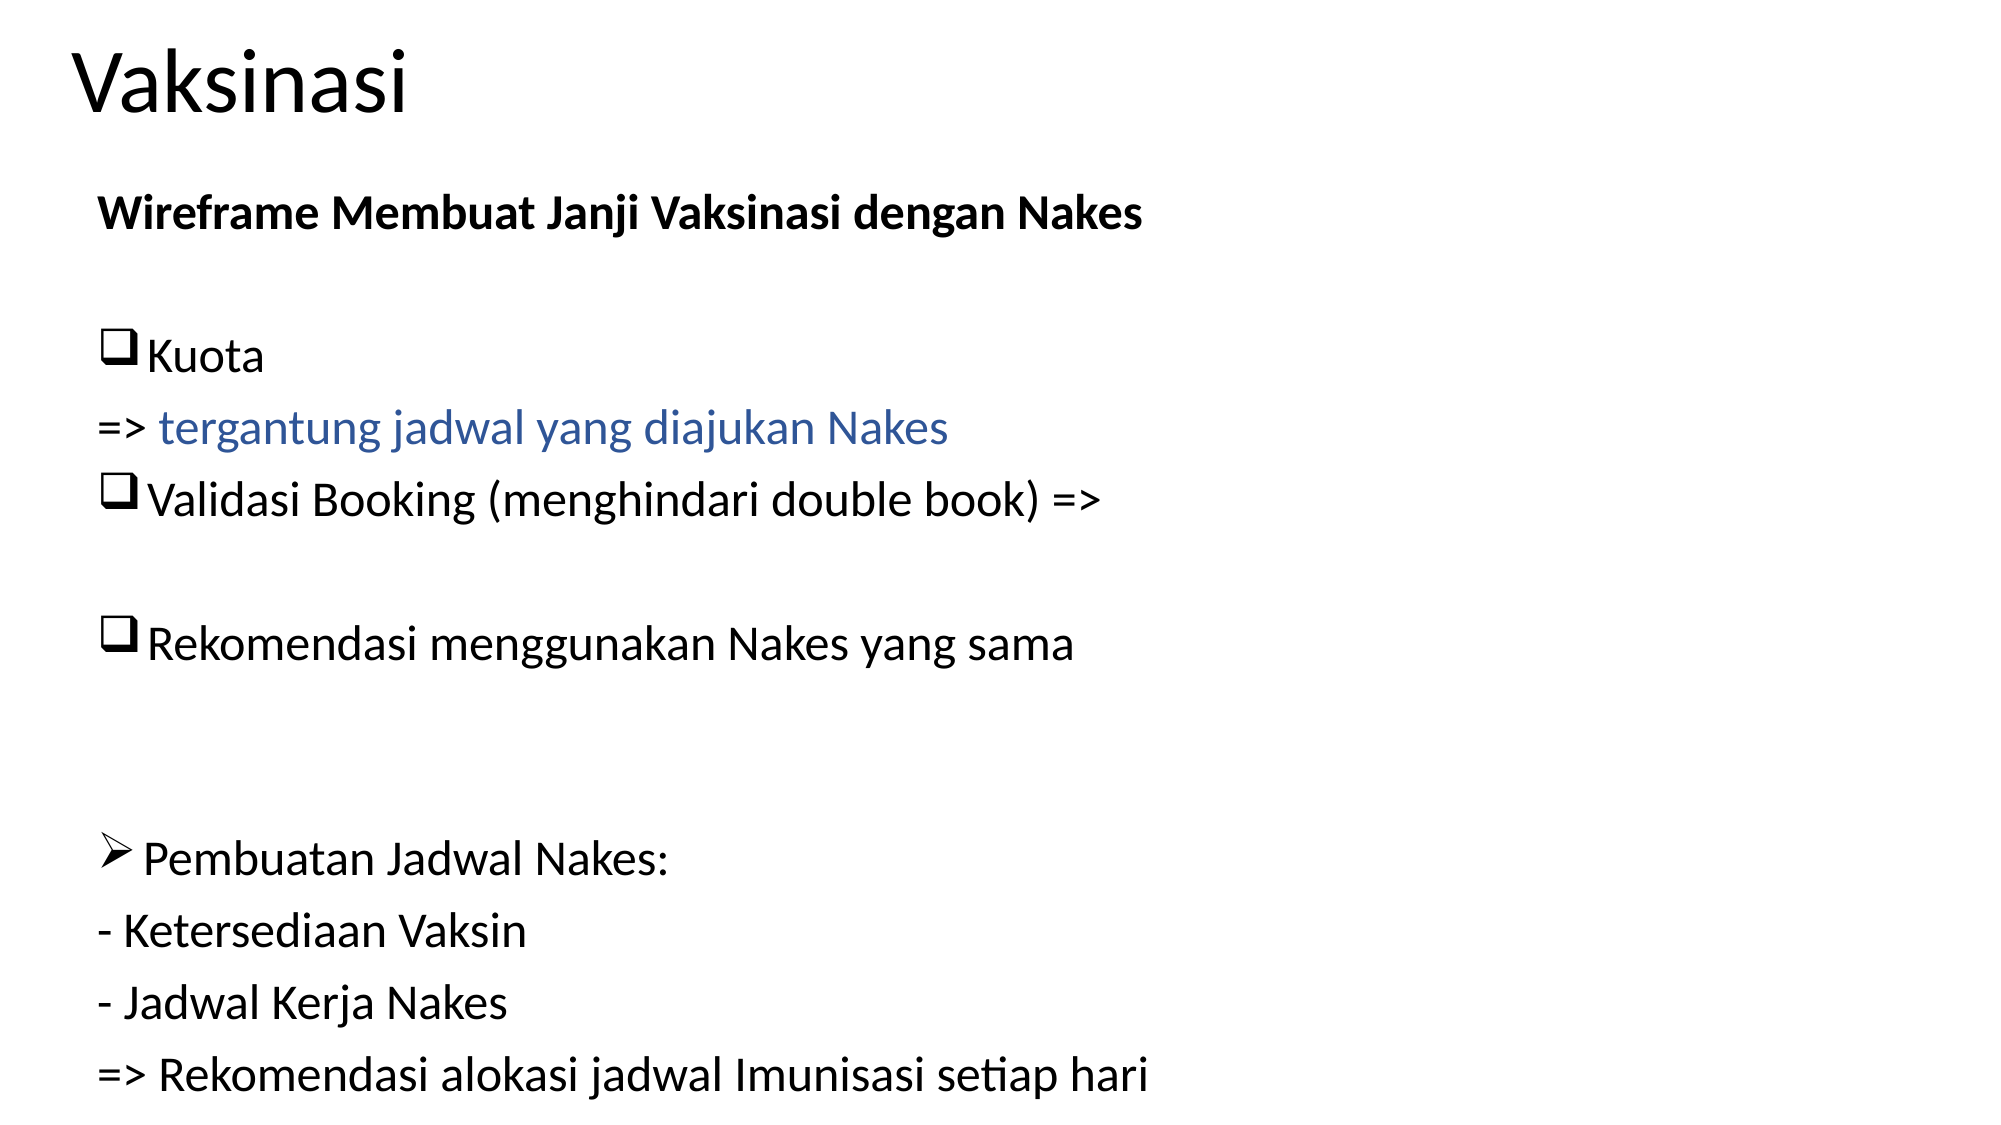

# Vaksinasi
Wireframe Membuat Janji Vaksinasi dengan Nakes

 Kuota
=> tergantung jadwal yang diajukan Nakes
 Validasi Booking (menghindari double book) =>

 Rekomendasi menggunakan Nakes yang sama

 Pembuatan Jadwal Nakes:
- Ketersediaan Vaksin
- Jadwal Kerja Nakes
=> Rekomendasi alokasi jadwal Imunisasi setiap hari